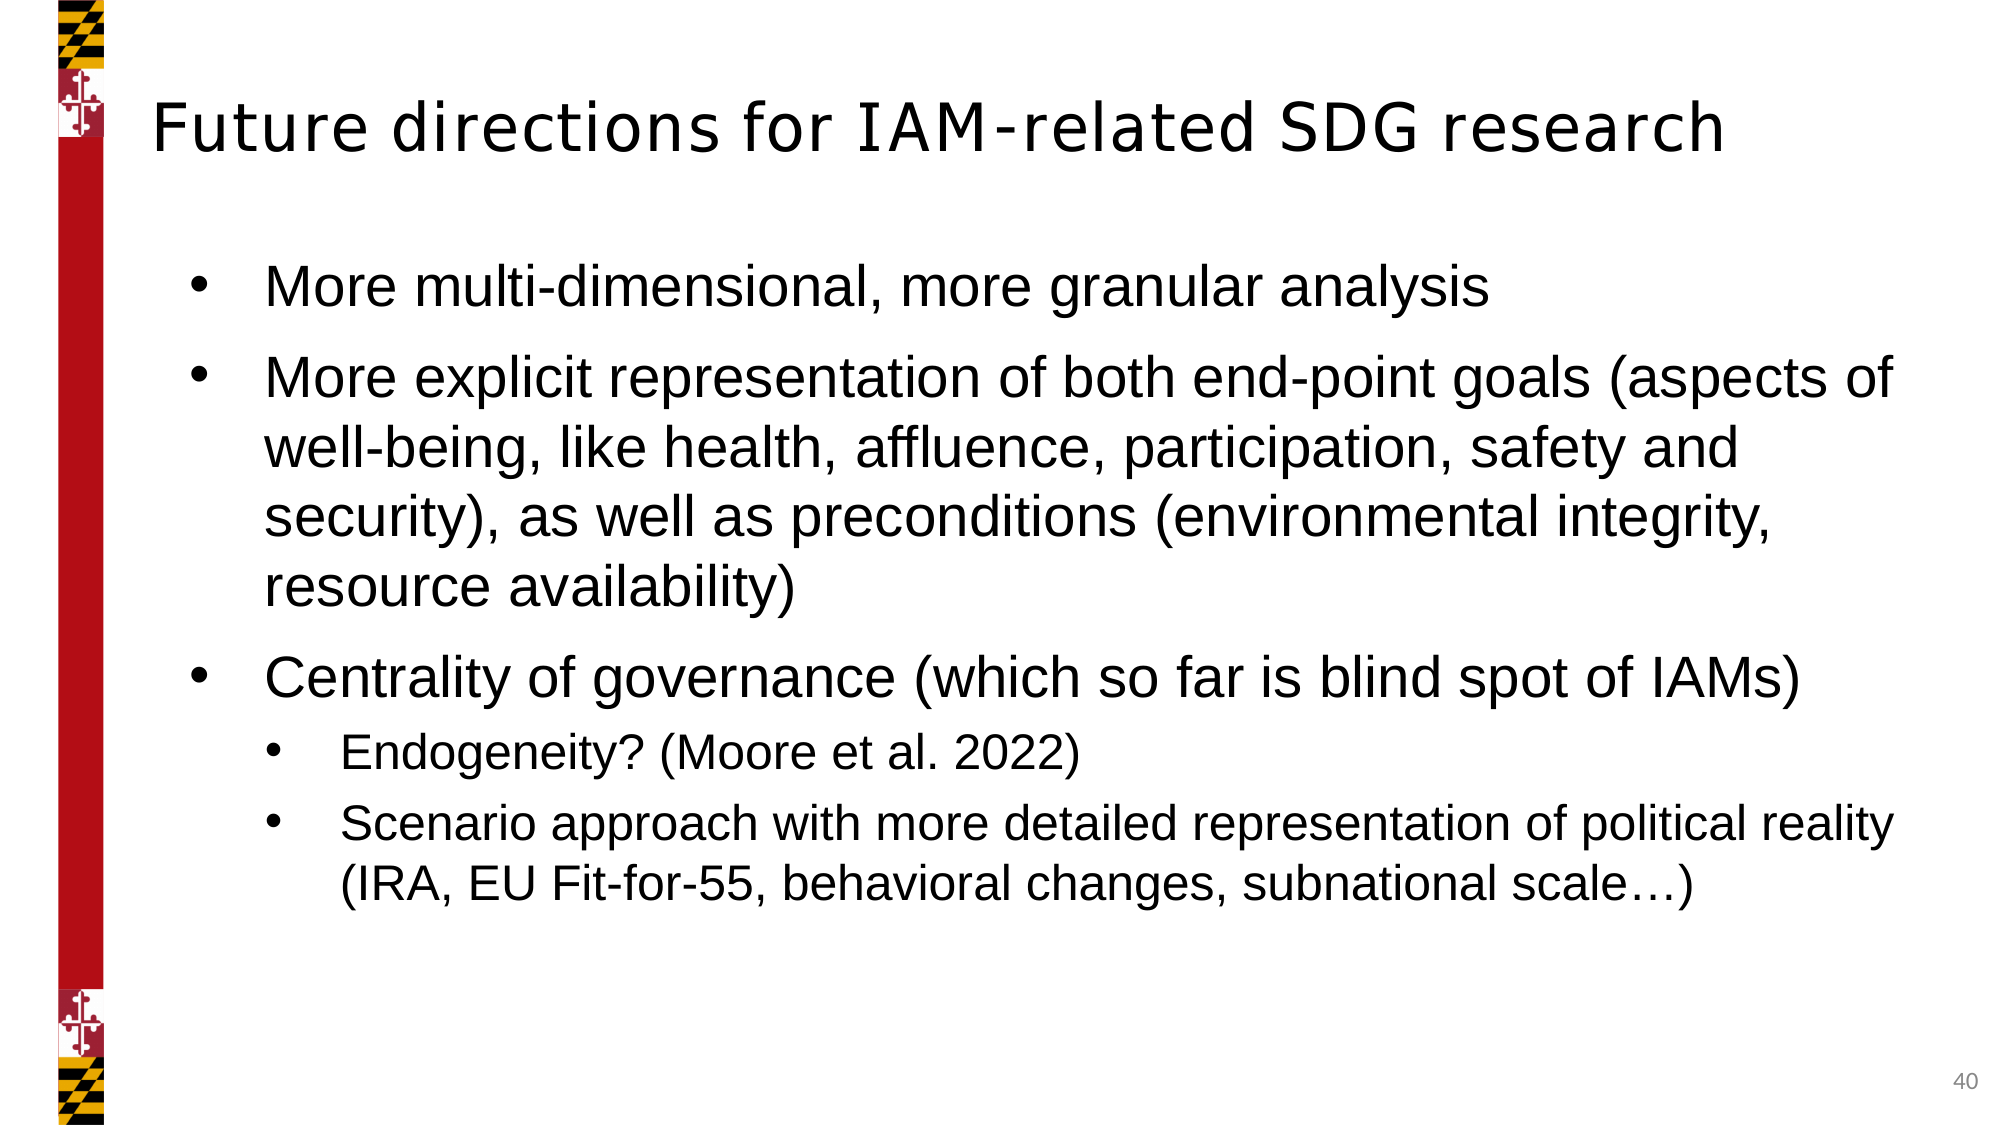

# Future directions for IAM-related SDG research
More multi-dimensional, more granular analysis
More explicit representation of both end-point goals (aspects of well-being, like health, affluence, participation, safety and security), as well as preconditions (environmental integrity, resource availability)
Centrality of governance (which so far is blind spot of IAMs)
Endogeneity? (Moore et al. 2022)
Scenario approach with more detailed representation of political reality (IRA, EU Fit-for-55, behavioral changes, subnational scale…)